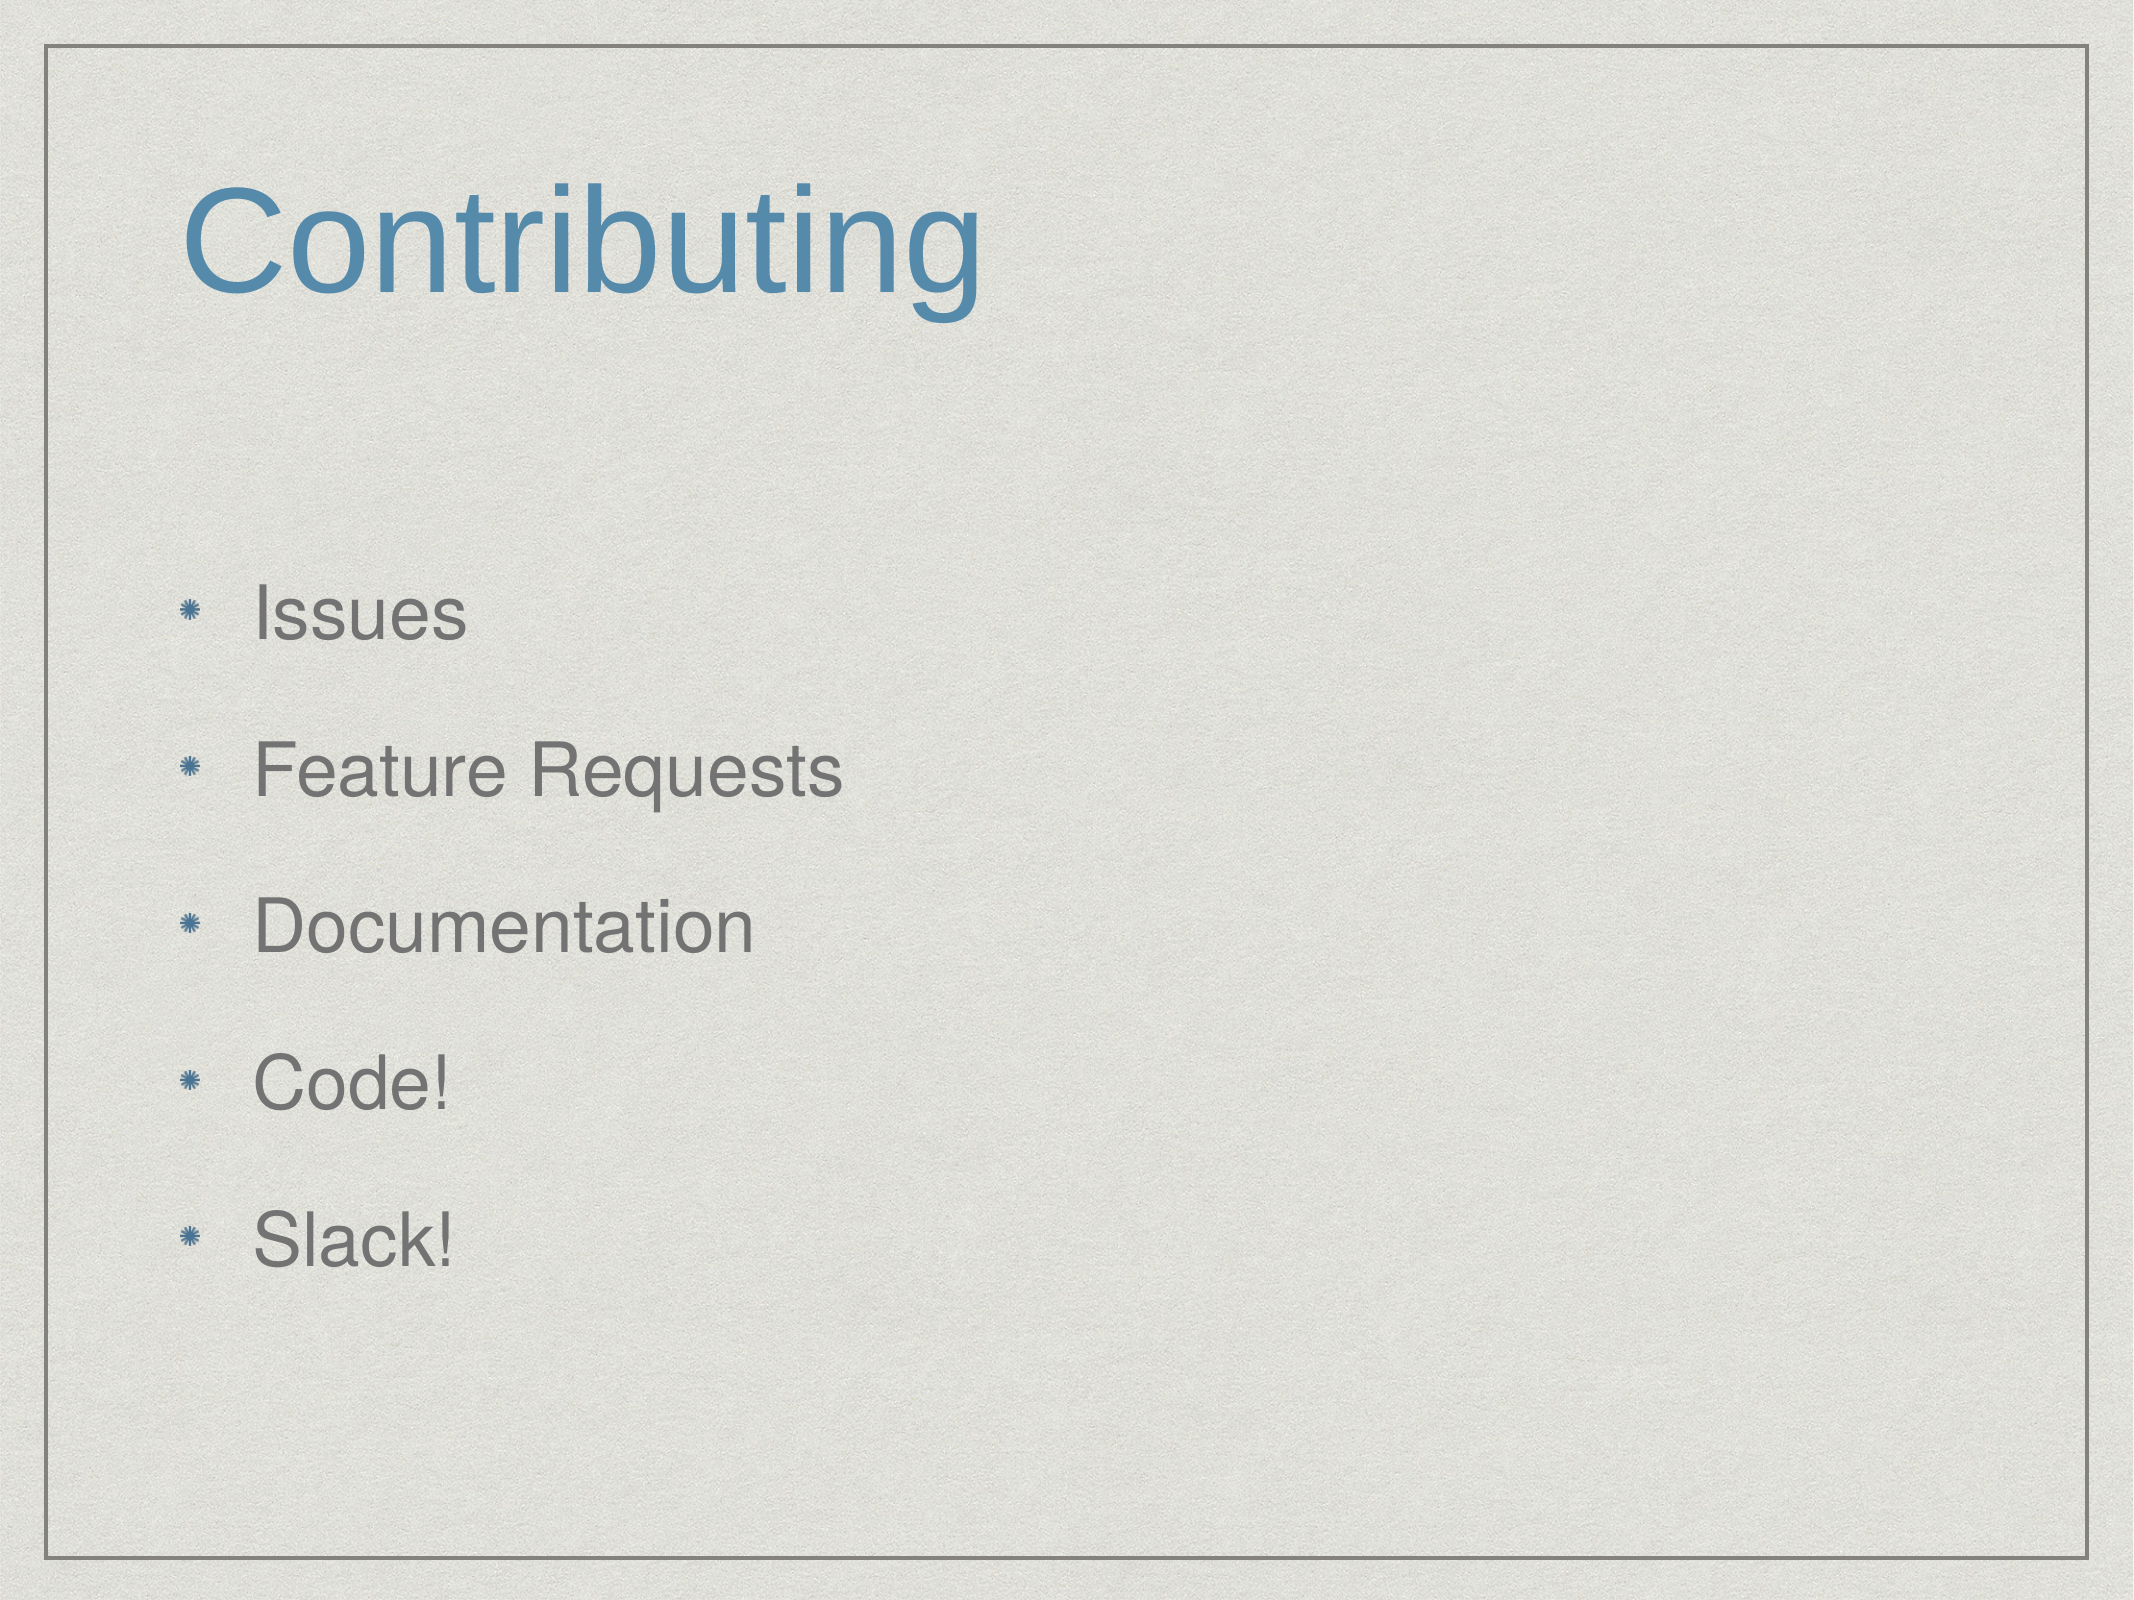

# Contributing
Issues
Feature Requests
Documentation
Code!
Slack!